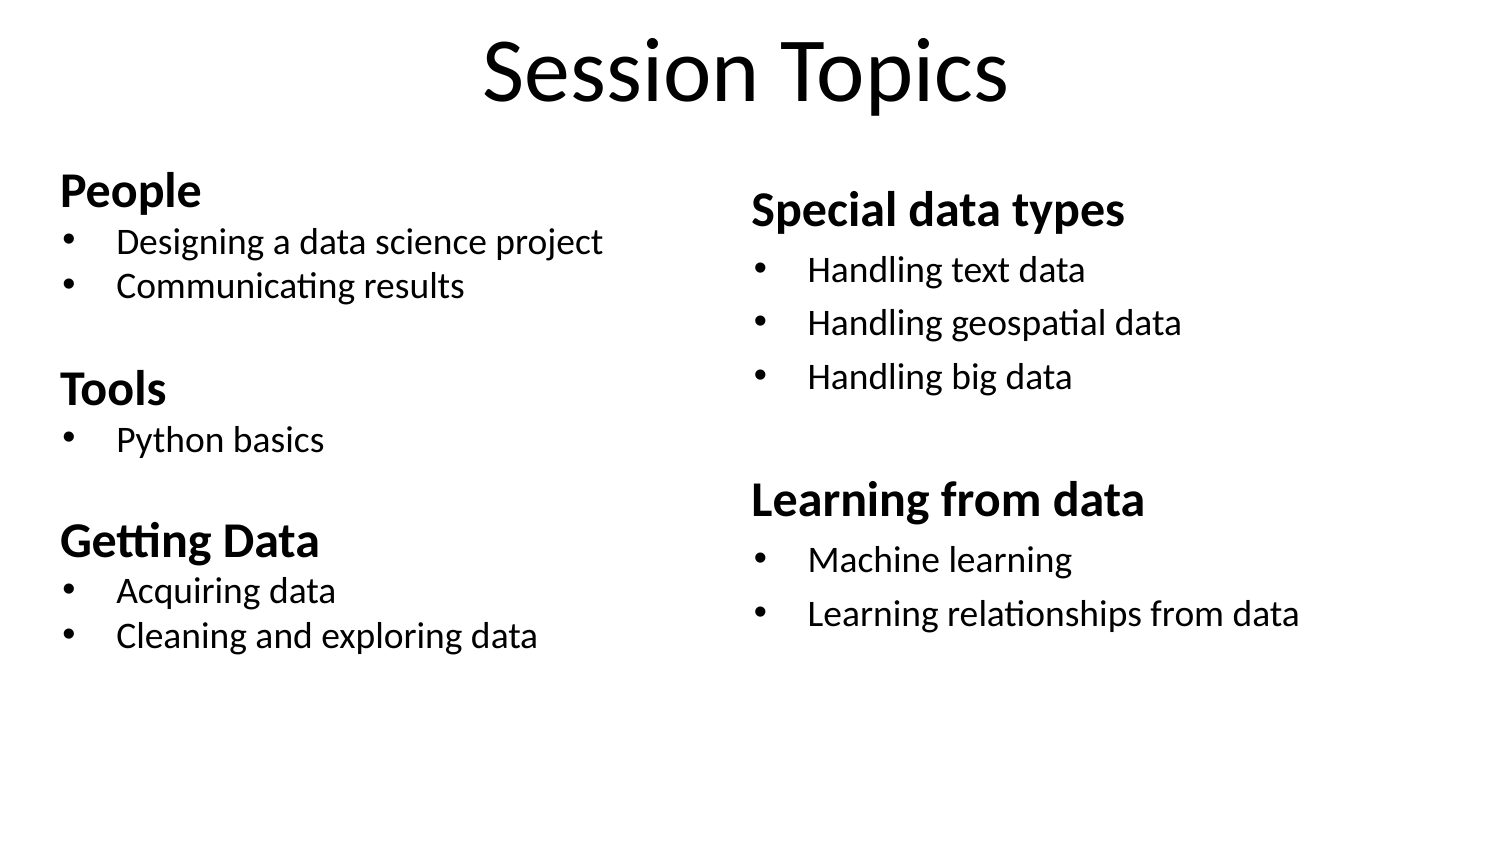

# Session Topics
People
Designing a data science project
Communicating results

Tools
Python basics

Getting Data
Acquiring data
Cleaning and exploring data

Special data types
Handling text data
Handling geospatial data
Handling big data

Learning from data
Machine learning
Learning relationships from data